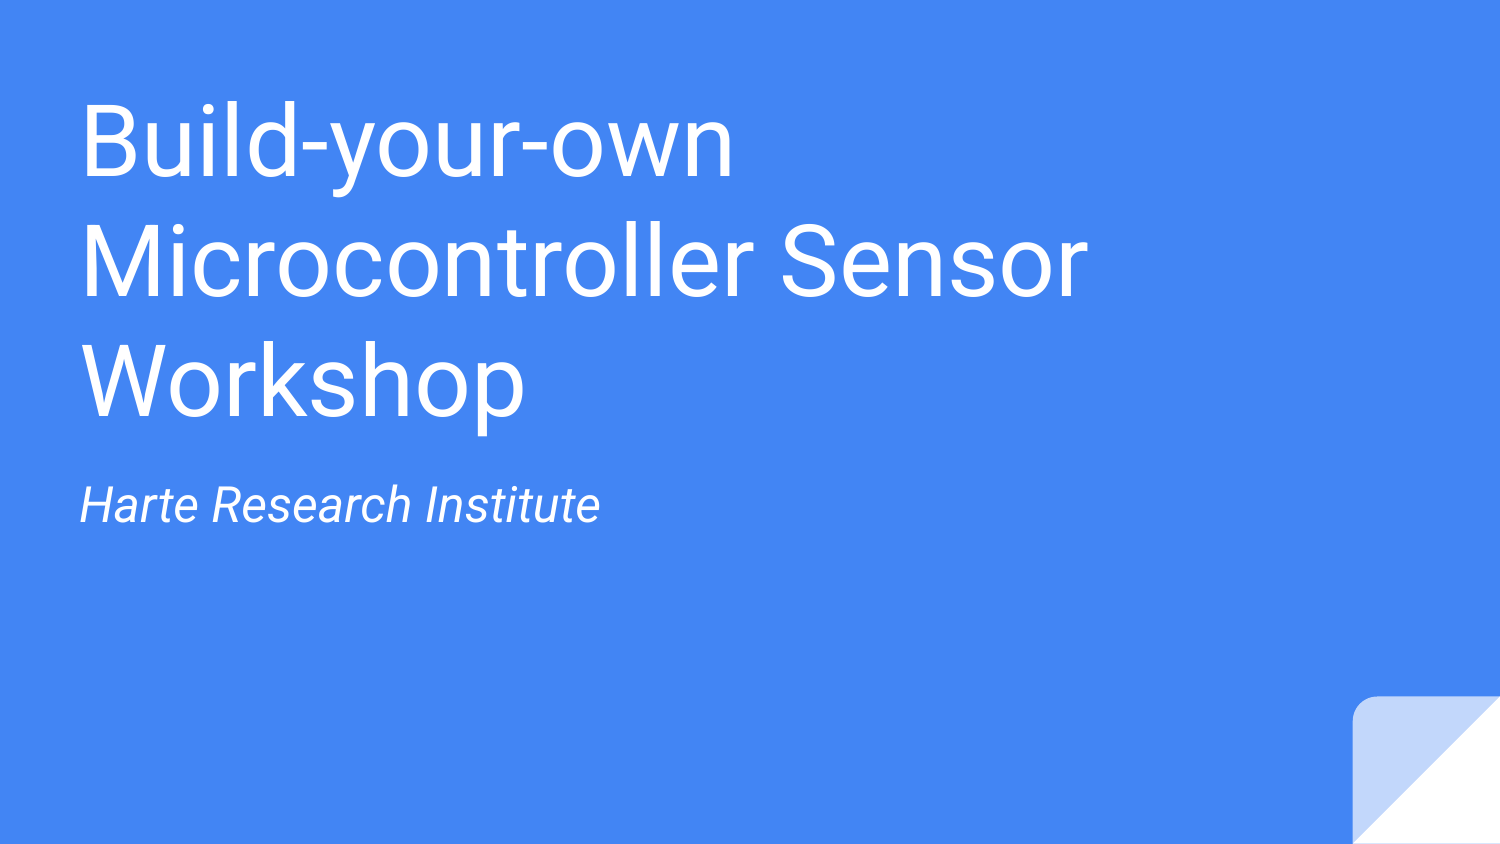

# Build-your-own Microcontroller Sensor Workshop
Harte Research Institute